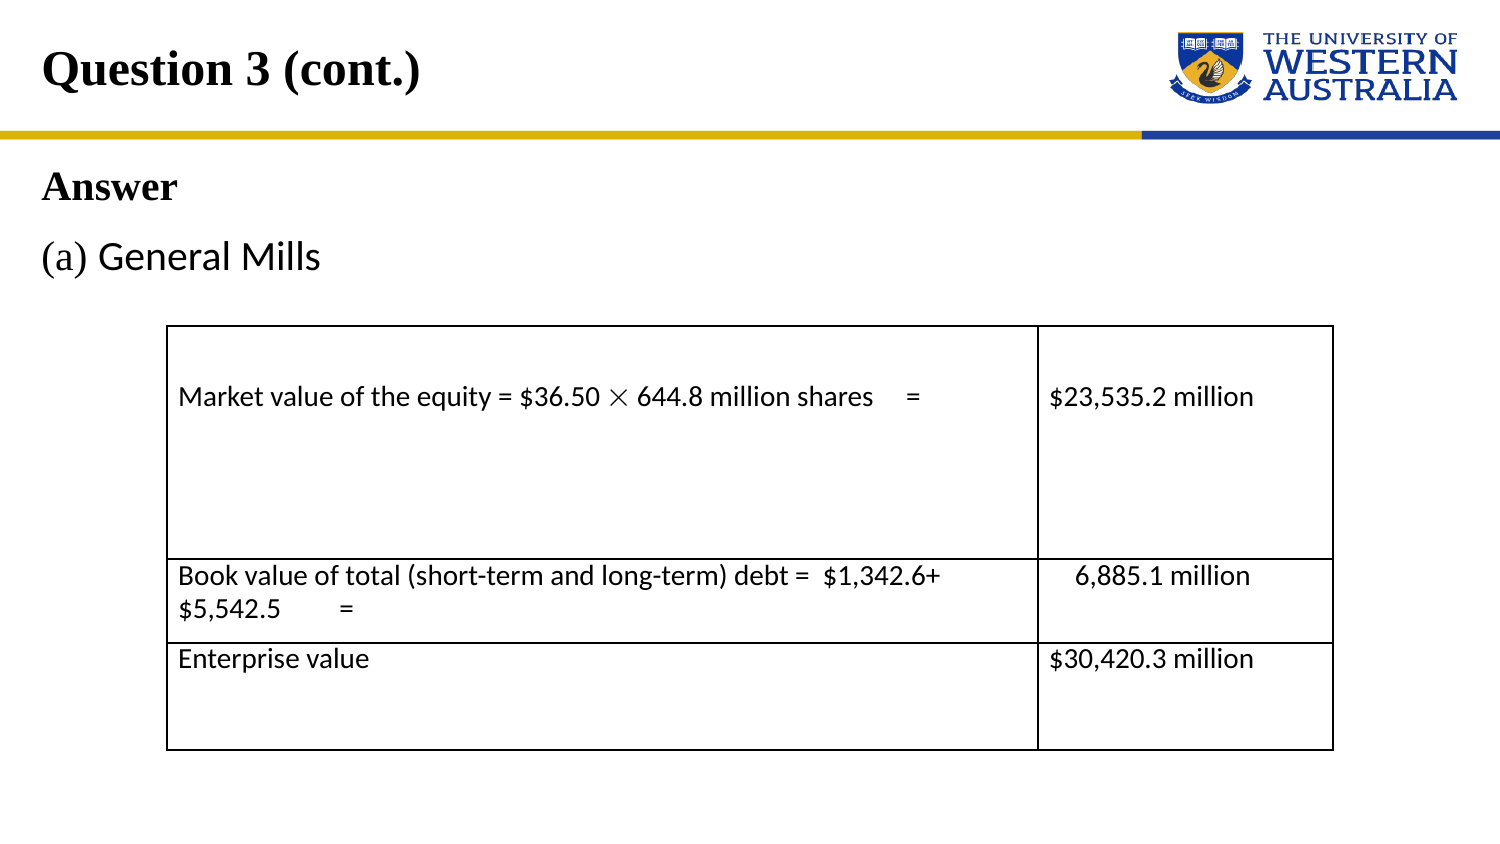

# Question 3 (cont.)
Answer
(a) General Mills

| Market value of the equity = $36.50 × 644.8 million shares = | $23,535.2 million |
| --- | --- |
| Book value of total (short-term and long-term) debt = $1,342.6+ $5,542.5 = | 6,885.1 million |
| Enterprise value | $30,420.3 million |